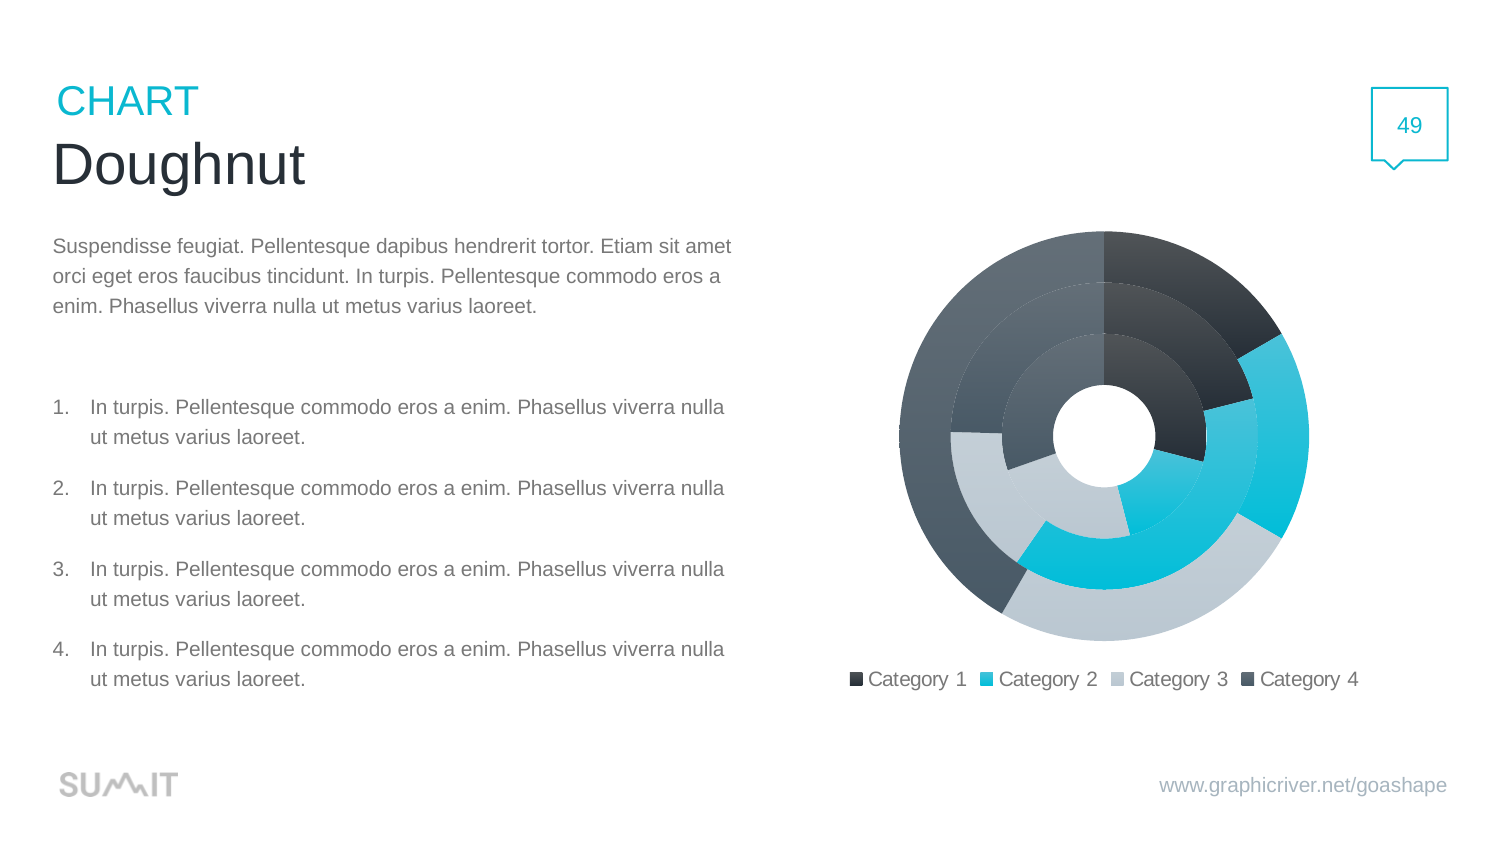

49
# Doughnut
Suspendisse feugiat. Pellentesque dapibus hendrerit tortor. Etiam sit amet orci eget eros faucibus tincidunt. In turpis. Pellentesque commodo eros a enim. Phasellus viverra nulla ut metus varius laoreet.

In turpis. Pellentesque commodo eros a enim. Phasellus viverra nulla ut metus varius laoreet.
In turpis. Pellentesque commodo eros a enim. Phasellus viverra nulla ut metus varius laoreet.
In turpis. Pellentesque commodo eros a enim. Phasellus viverra nulla ut metus varius laoreet.
In turpis. Pellentesque commodo eros a enim. Phasellus viverra nulla ut metus varius laoreet.

### Chart

| Category | Series 1 | Series 2 | Series 3 |
|---|---|---|---|
| Category 1 | 4.3 | 2.4 | 2.0 |
| Category 2 | 2.5 | 4.4 | 2.0 |
| Category 3 | 3.5 | 1.8 | 3.0 |
| Category 4 | 4.5 | 2.8 | 5.0 |
www.graphicriver.net/goashape